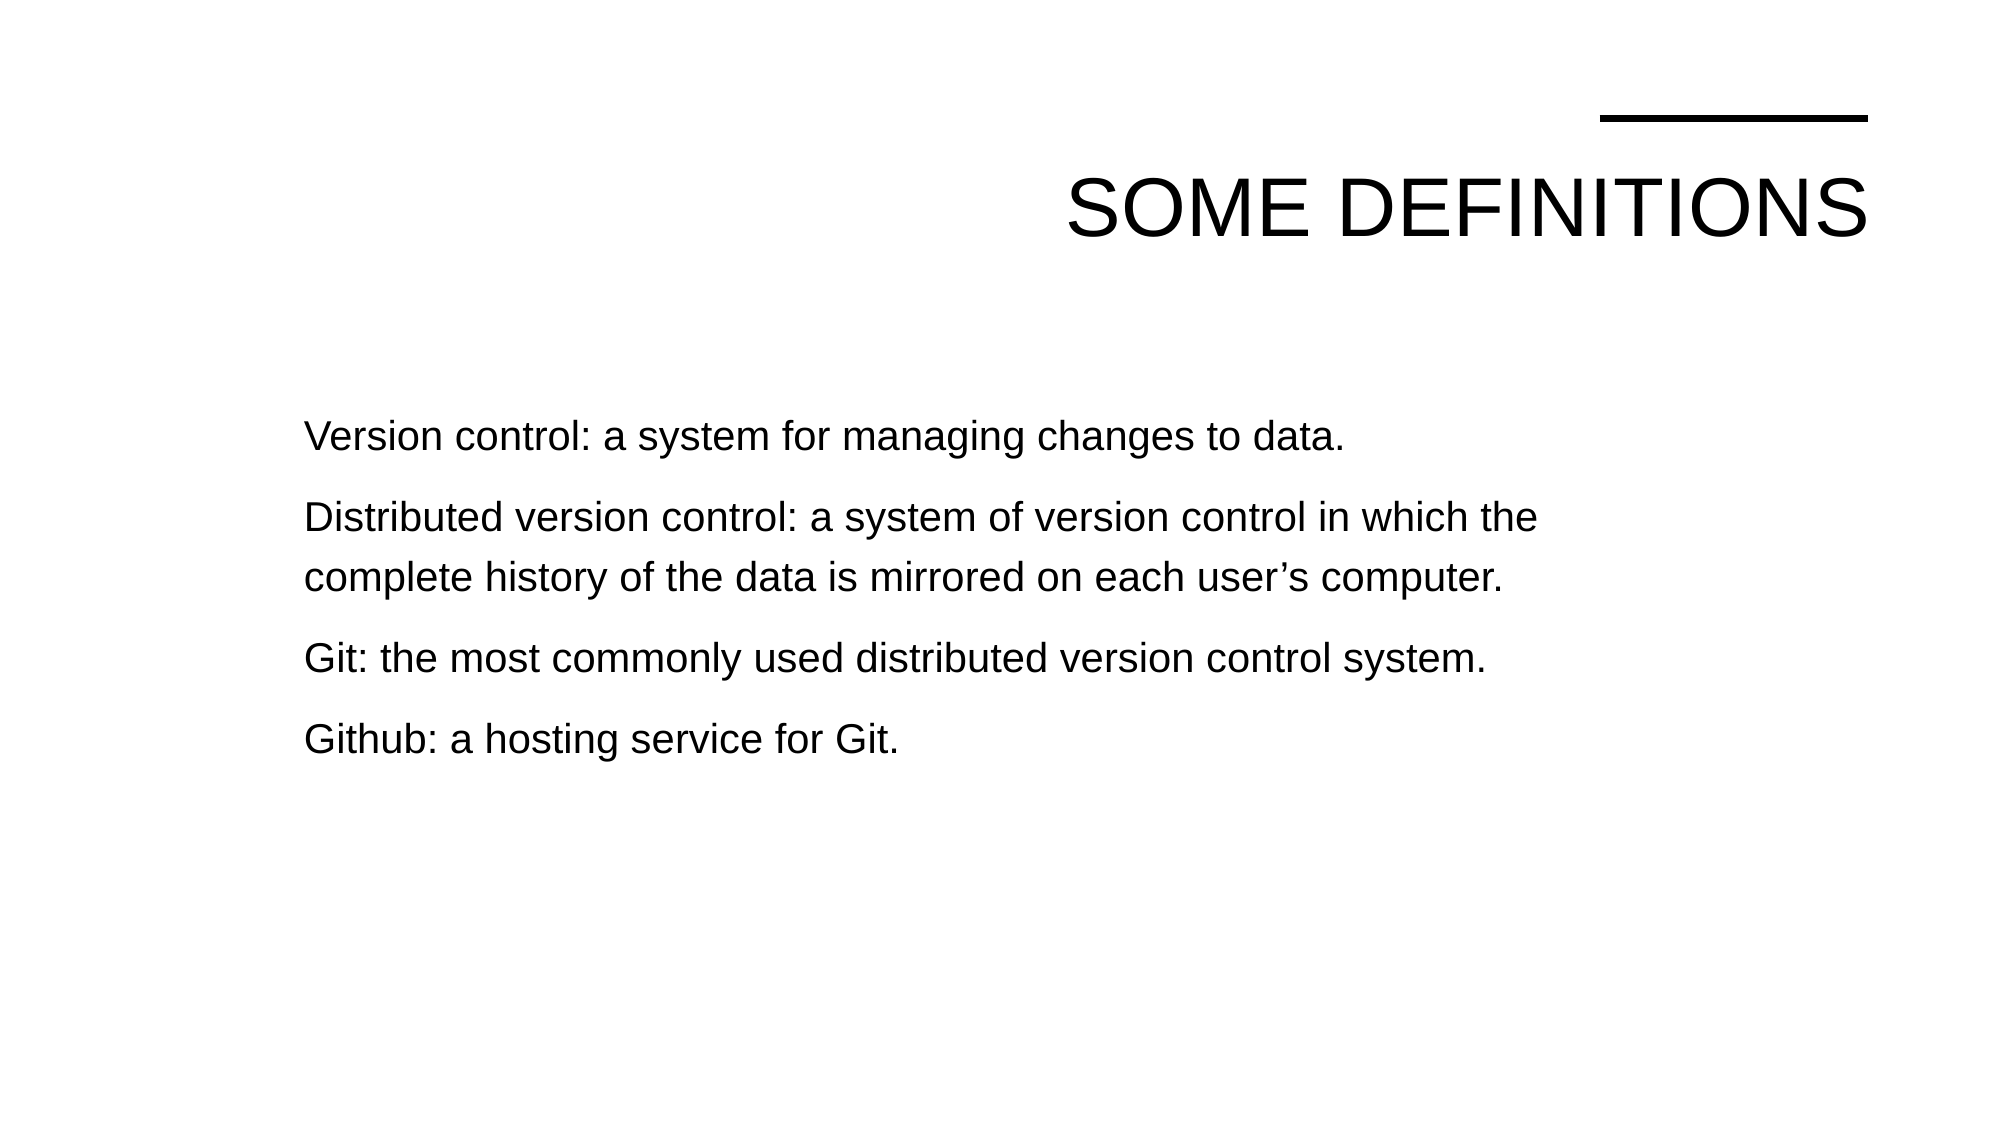

# Some Definitions
Version control: a system for managing changes to data.
Distributed version control: a system of version control in which the complete history of the data is mirrored on each user’s computer.
Git: the most commonly used distributed version control system.
Github: a hosting service for Git.